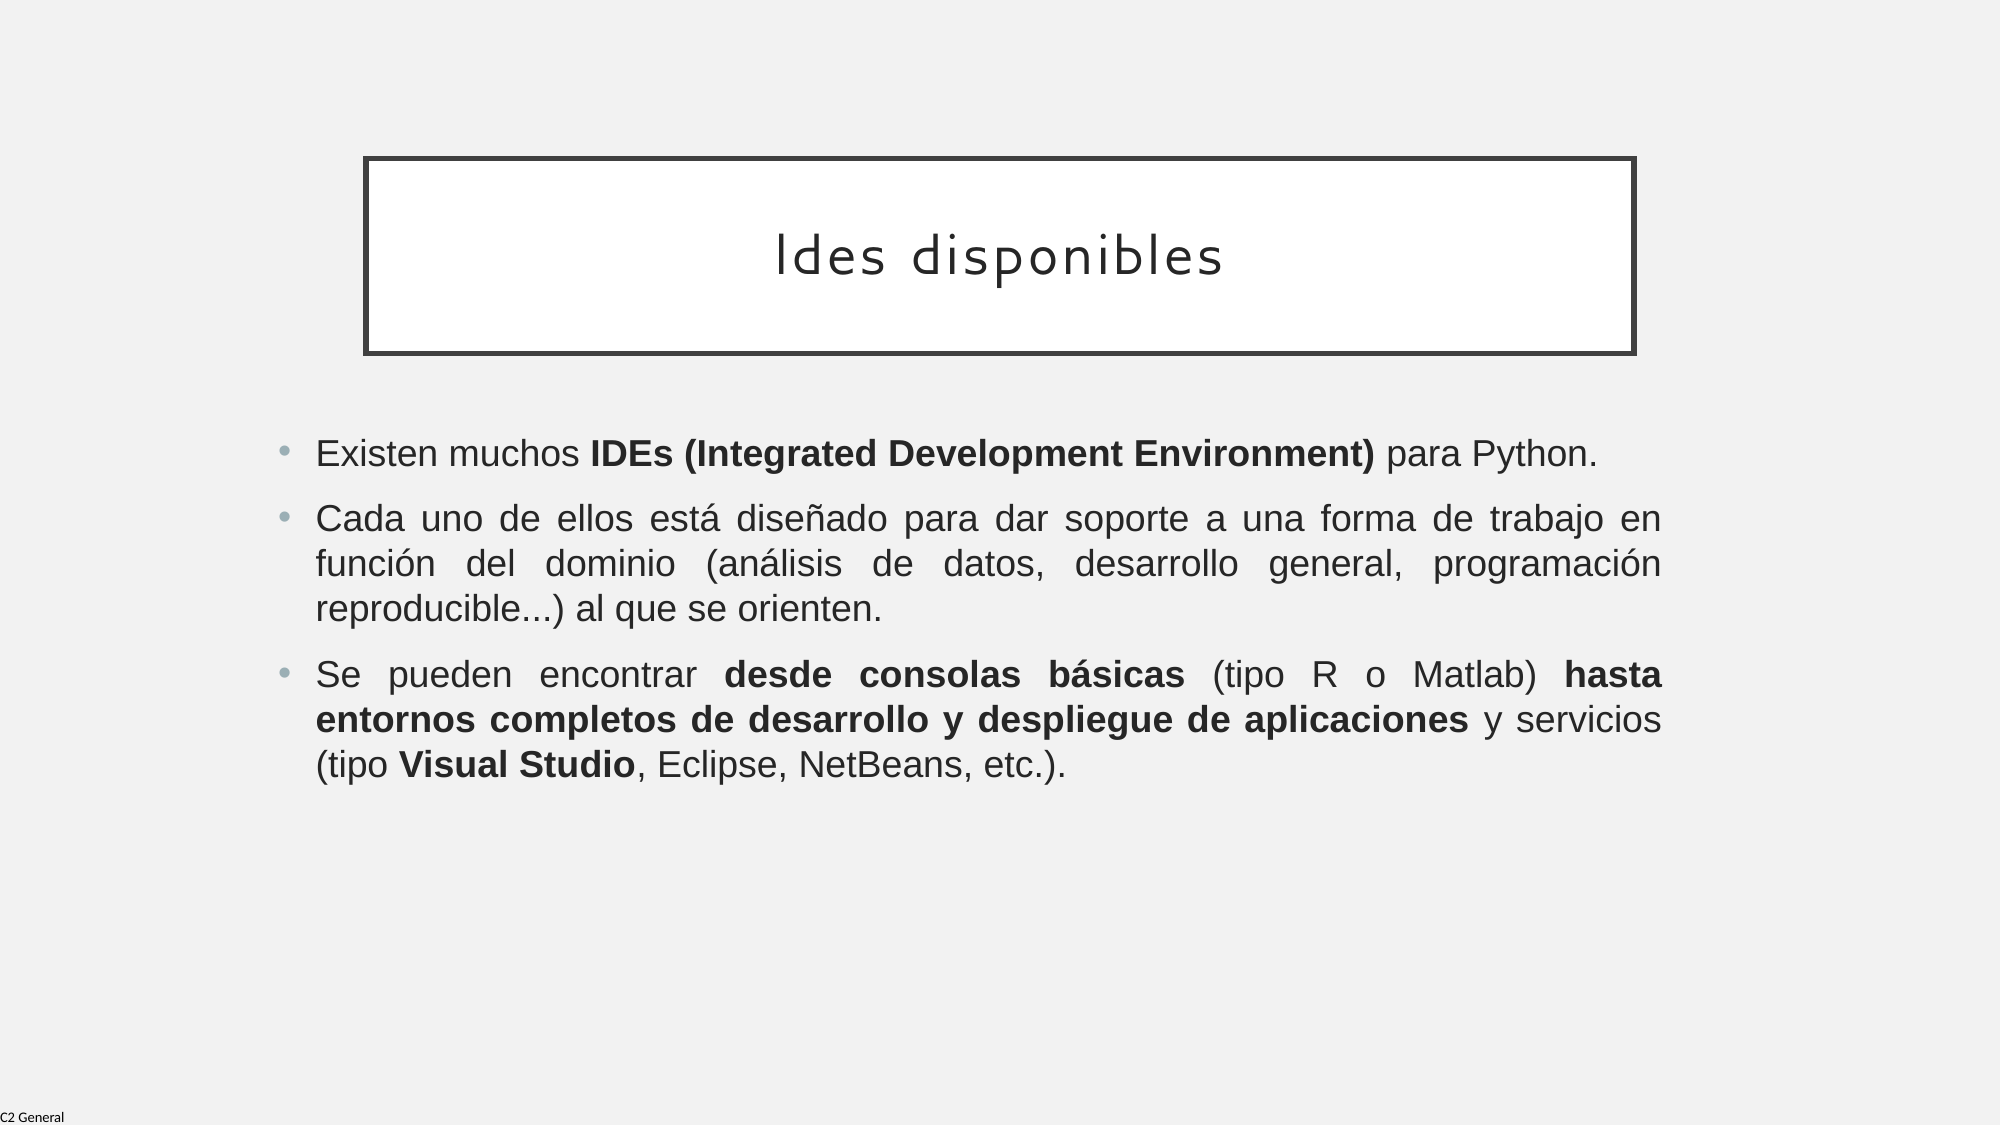

# Ides disponibles
Existen muchos IDEs (Integrated Development Environment) para Python.
Cada uno de ellos está diseñado para dar soporte a una forma de trabajo en función del dominio (análisis de datos, desarrollo general, programación reproducible...) al que se orienten.
Se pueden encontrar desde consolas básicas (tipo R o Matlab) hasta entornos completos de desarrollo y despliegue de aplicaciones y servicios (tipo Visual Studio, Eclipse, NetBeans, etc.).